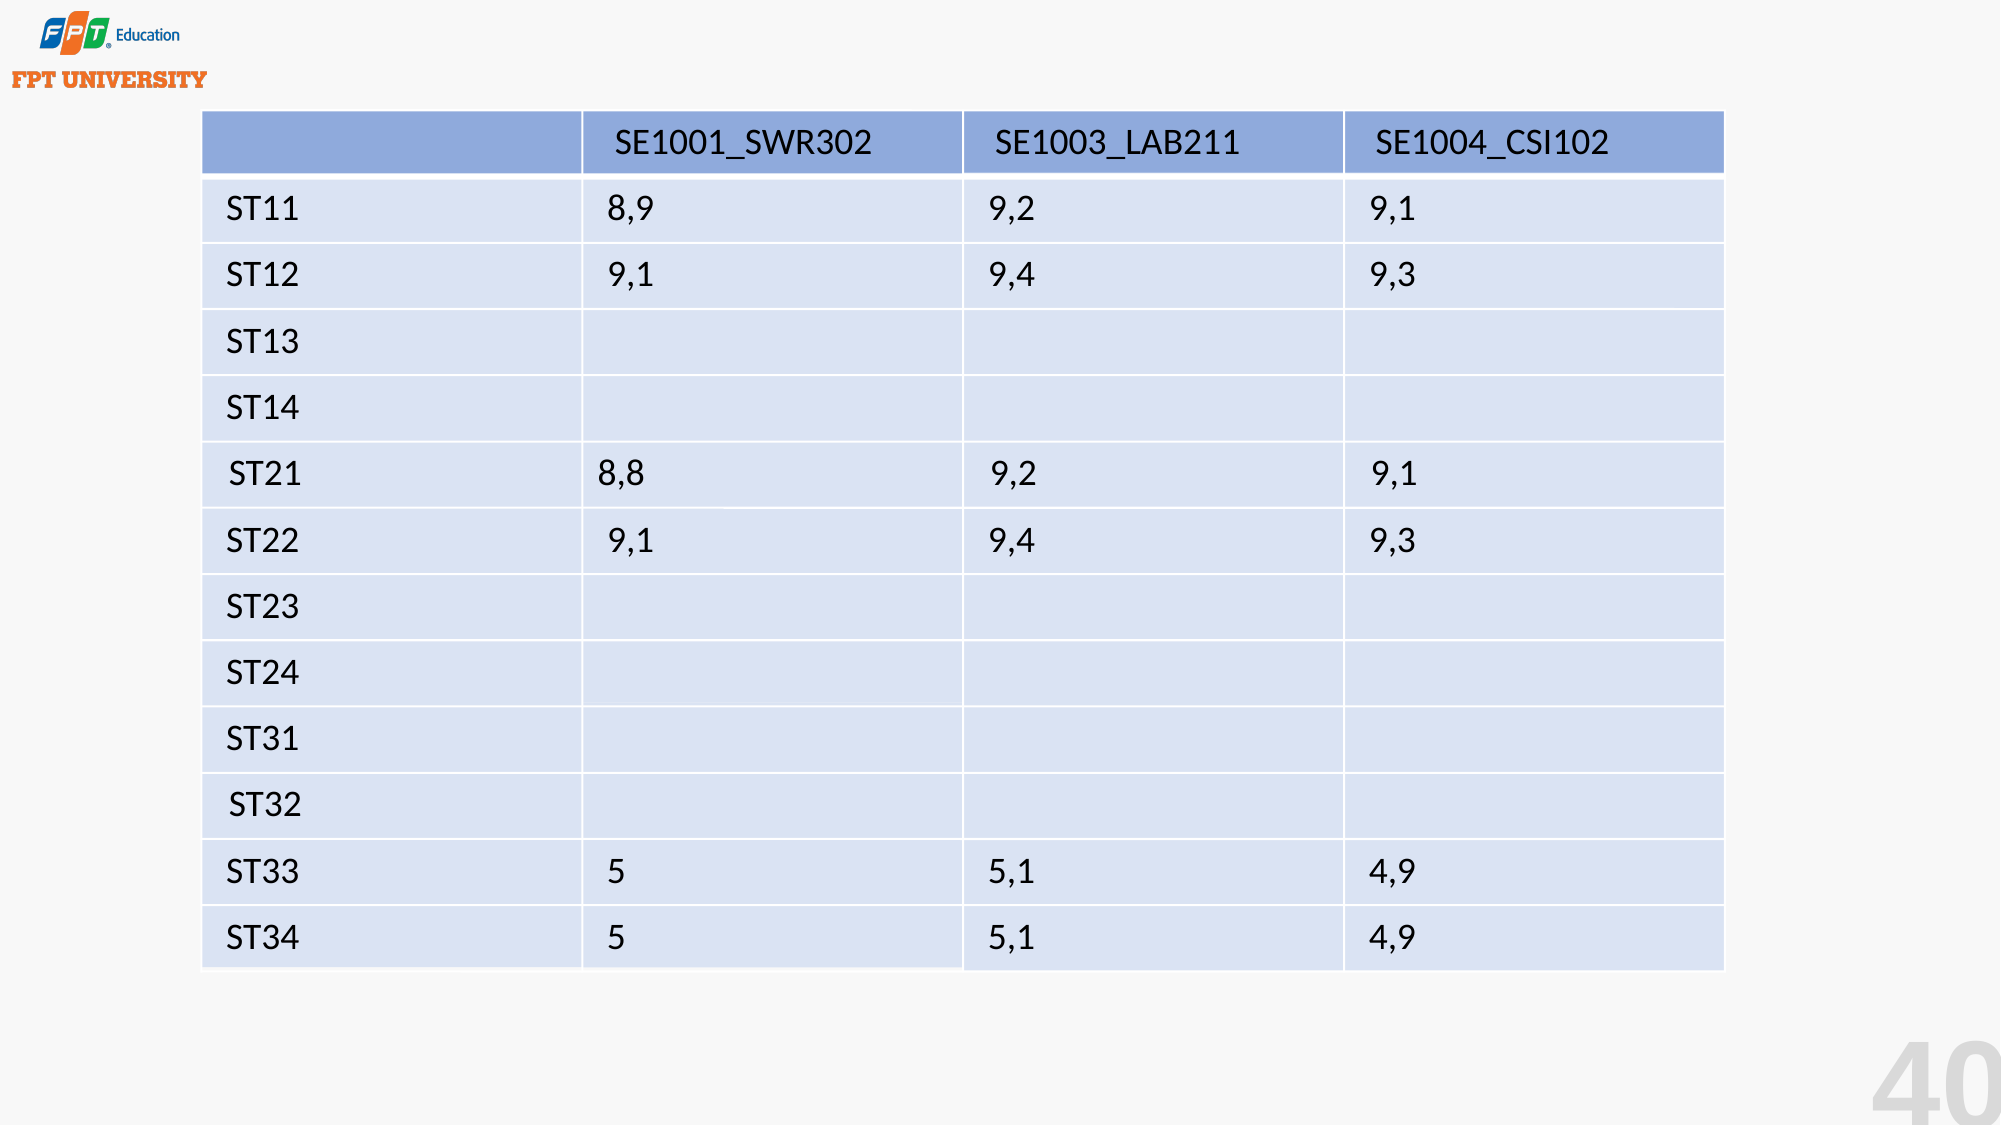

SE1001_SWR302
SE1003_LAB211
SE1004_CSI102

ST11
8,9
9,2
9,1

ST12
9,1
9,4
9,3

ST13

ST14

ST21
8,8
9,2
9,1

ST22
9,1
9,4
9,3

ST23

ST24

ST31

ST32

ST33
5
5,1
4,9

ST34
5
5,1
4,9